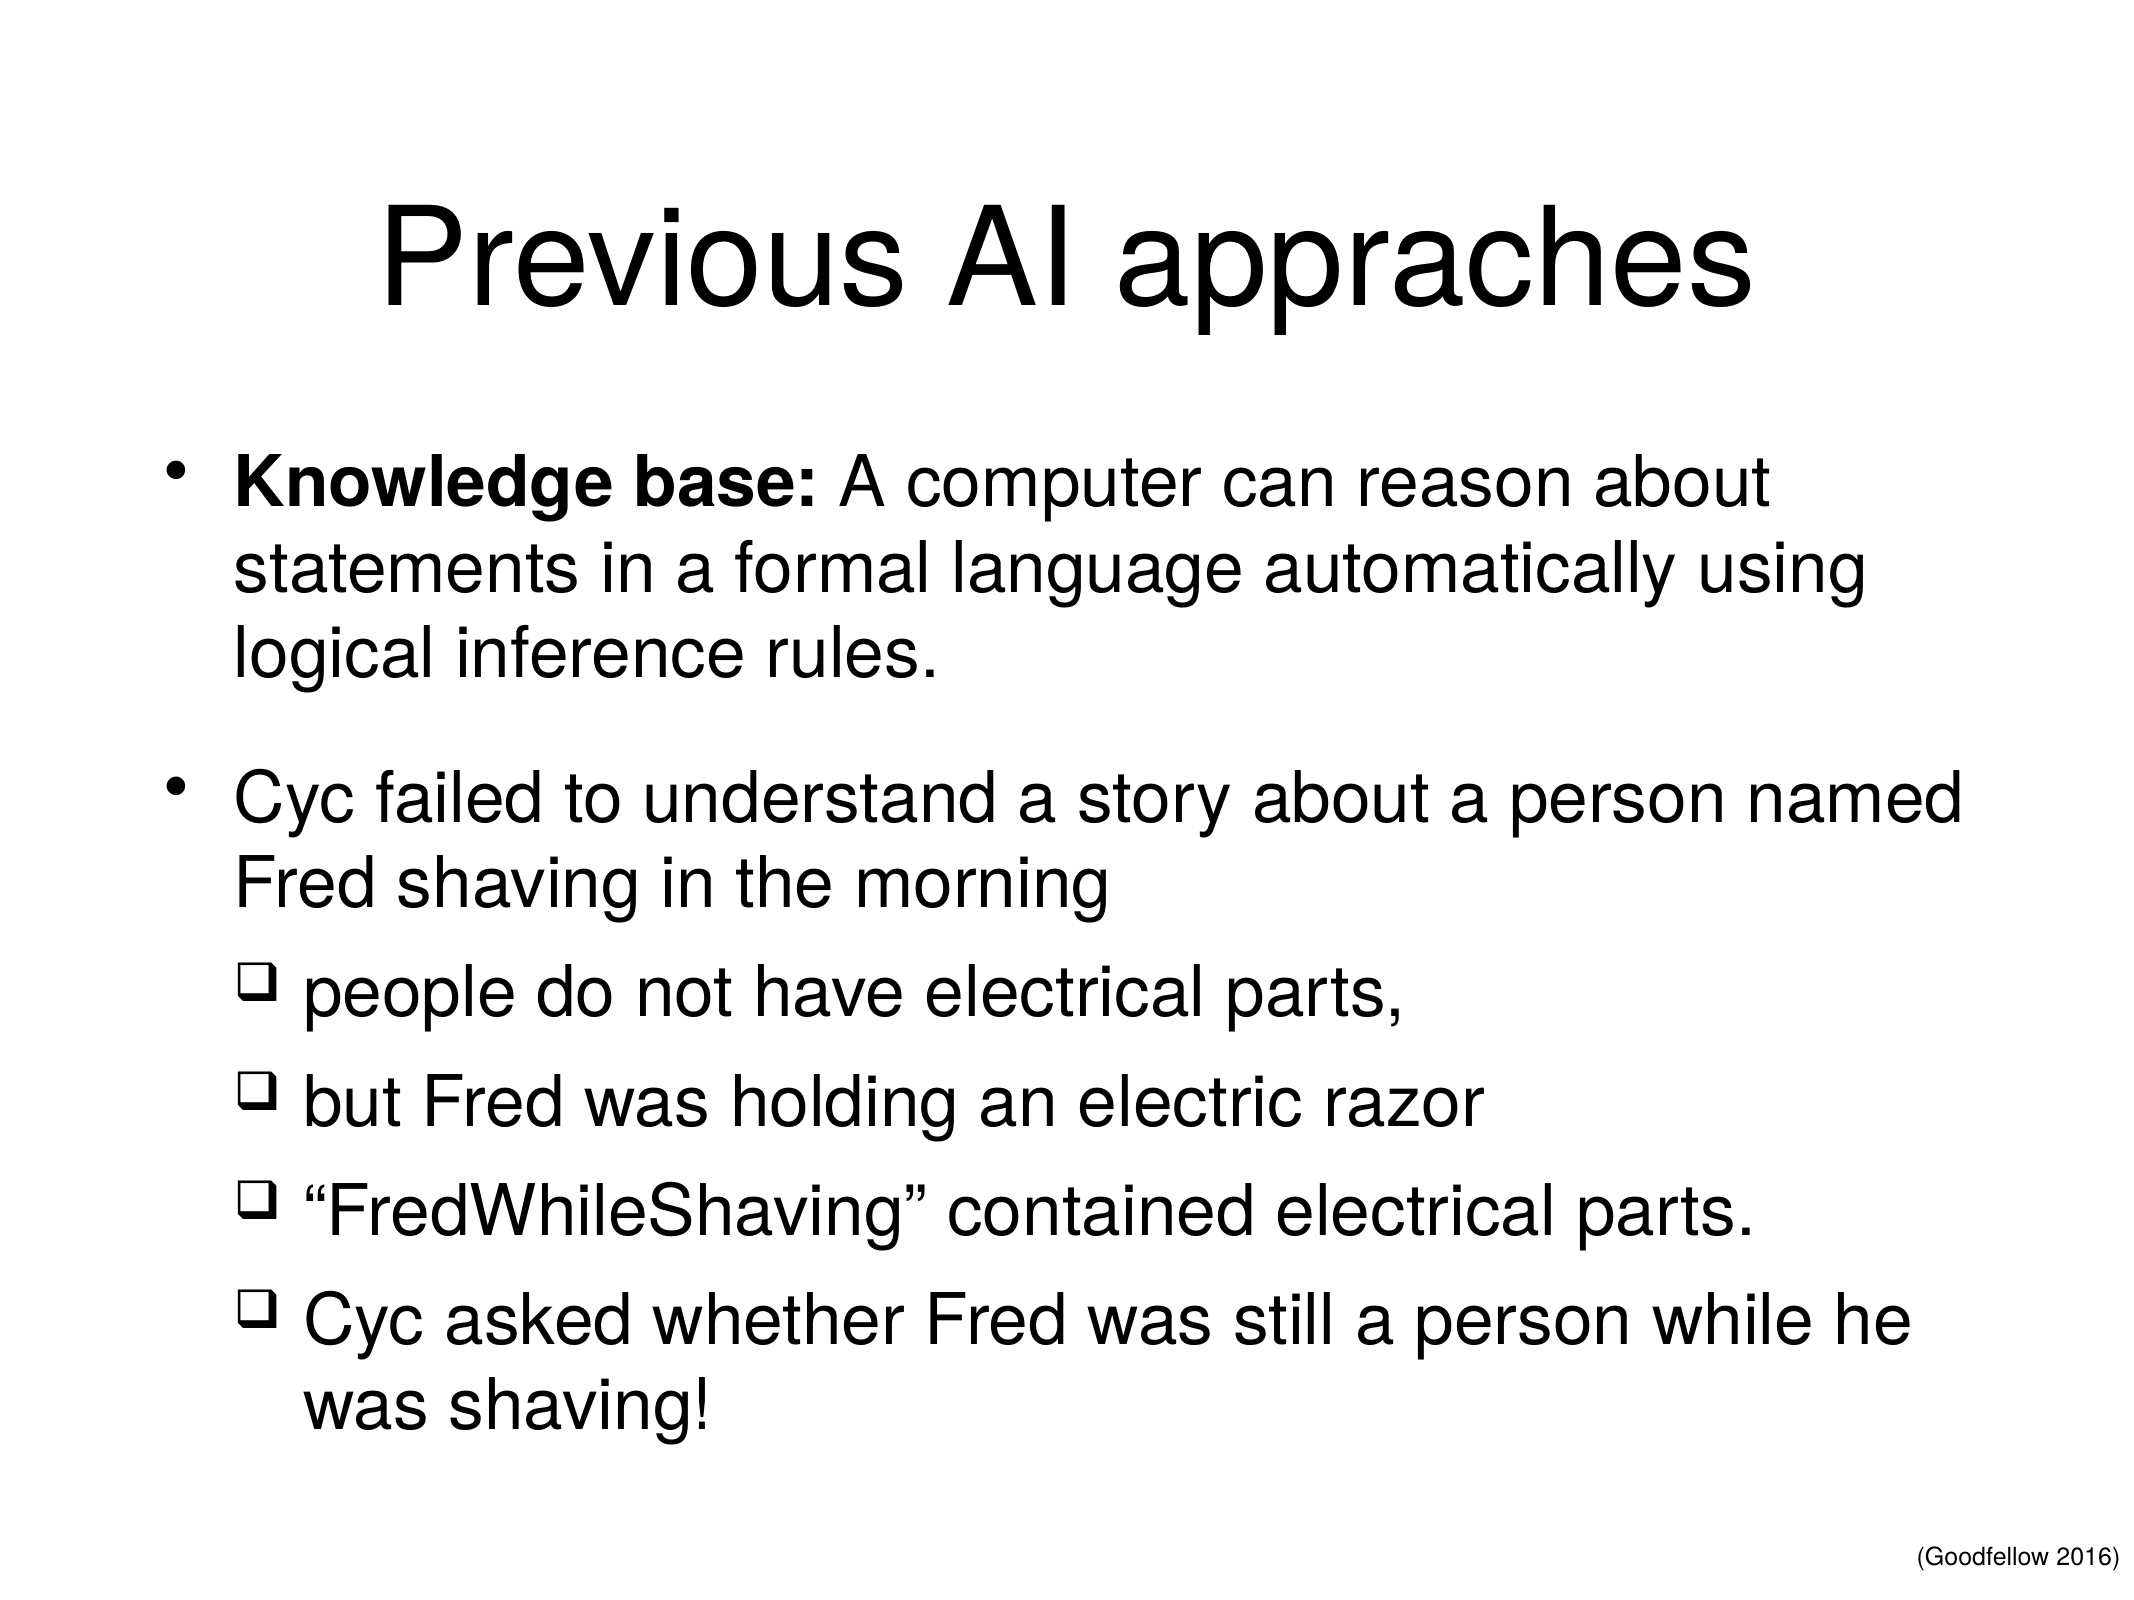

# Previous AI appraches
Knowledge base: A computer can reason about statements in a formal language automatically using logical inference rules.
Cyc failed to understand a story about a person named Fred shaving in the morning
people do not have electrical parts,
but Fred was holding an electric razor
“FredWhileShaving” contained electrical parts.
Cyc asked whether Fred was still a person while he was shaving!